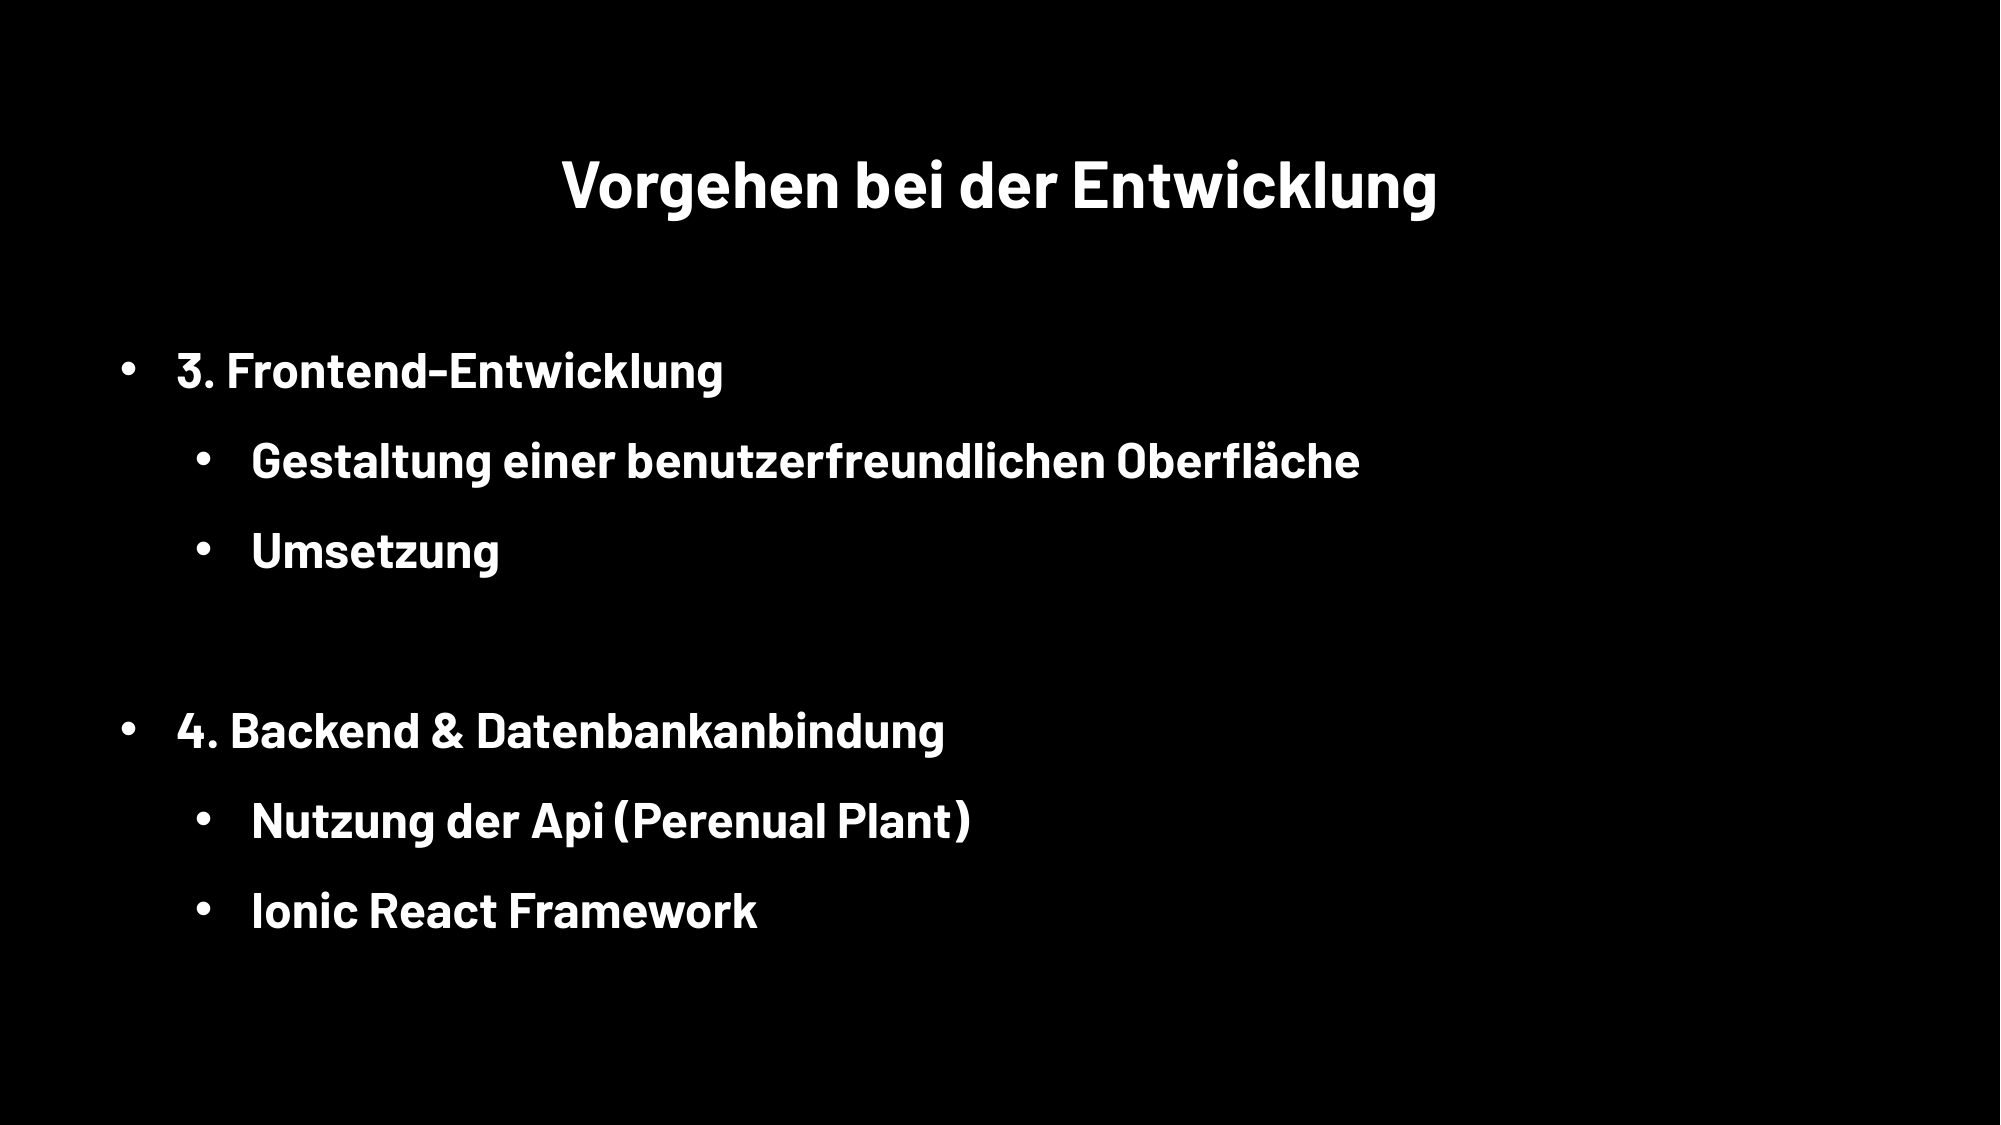

# Vorgehen bei der Entwicklung
3. Frontend-Entwicklung
Gestaltung einer benutzerfreundlichen Oberfläche
Umsetzung

4. Backend & Datenbankanbindung
Nutzung der Api (Perenual Plant)
Ionic React Framework